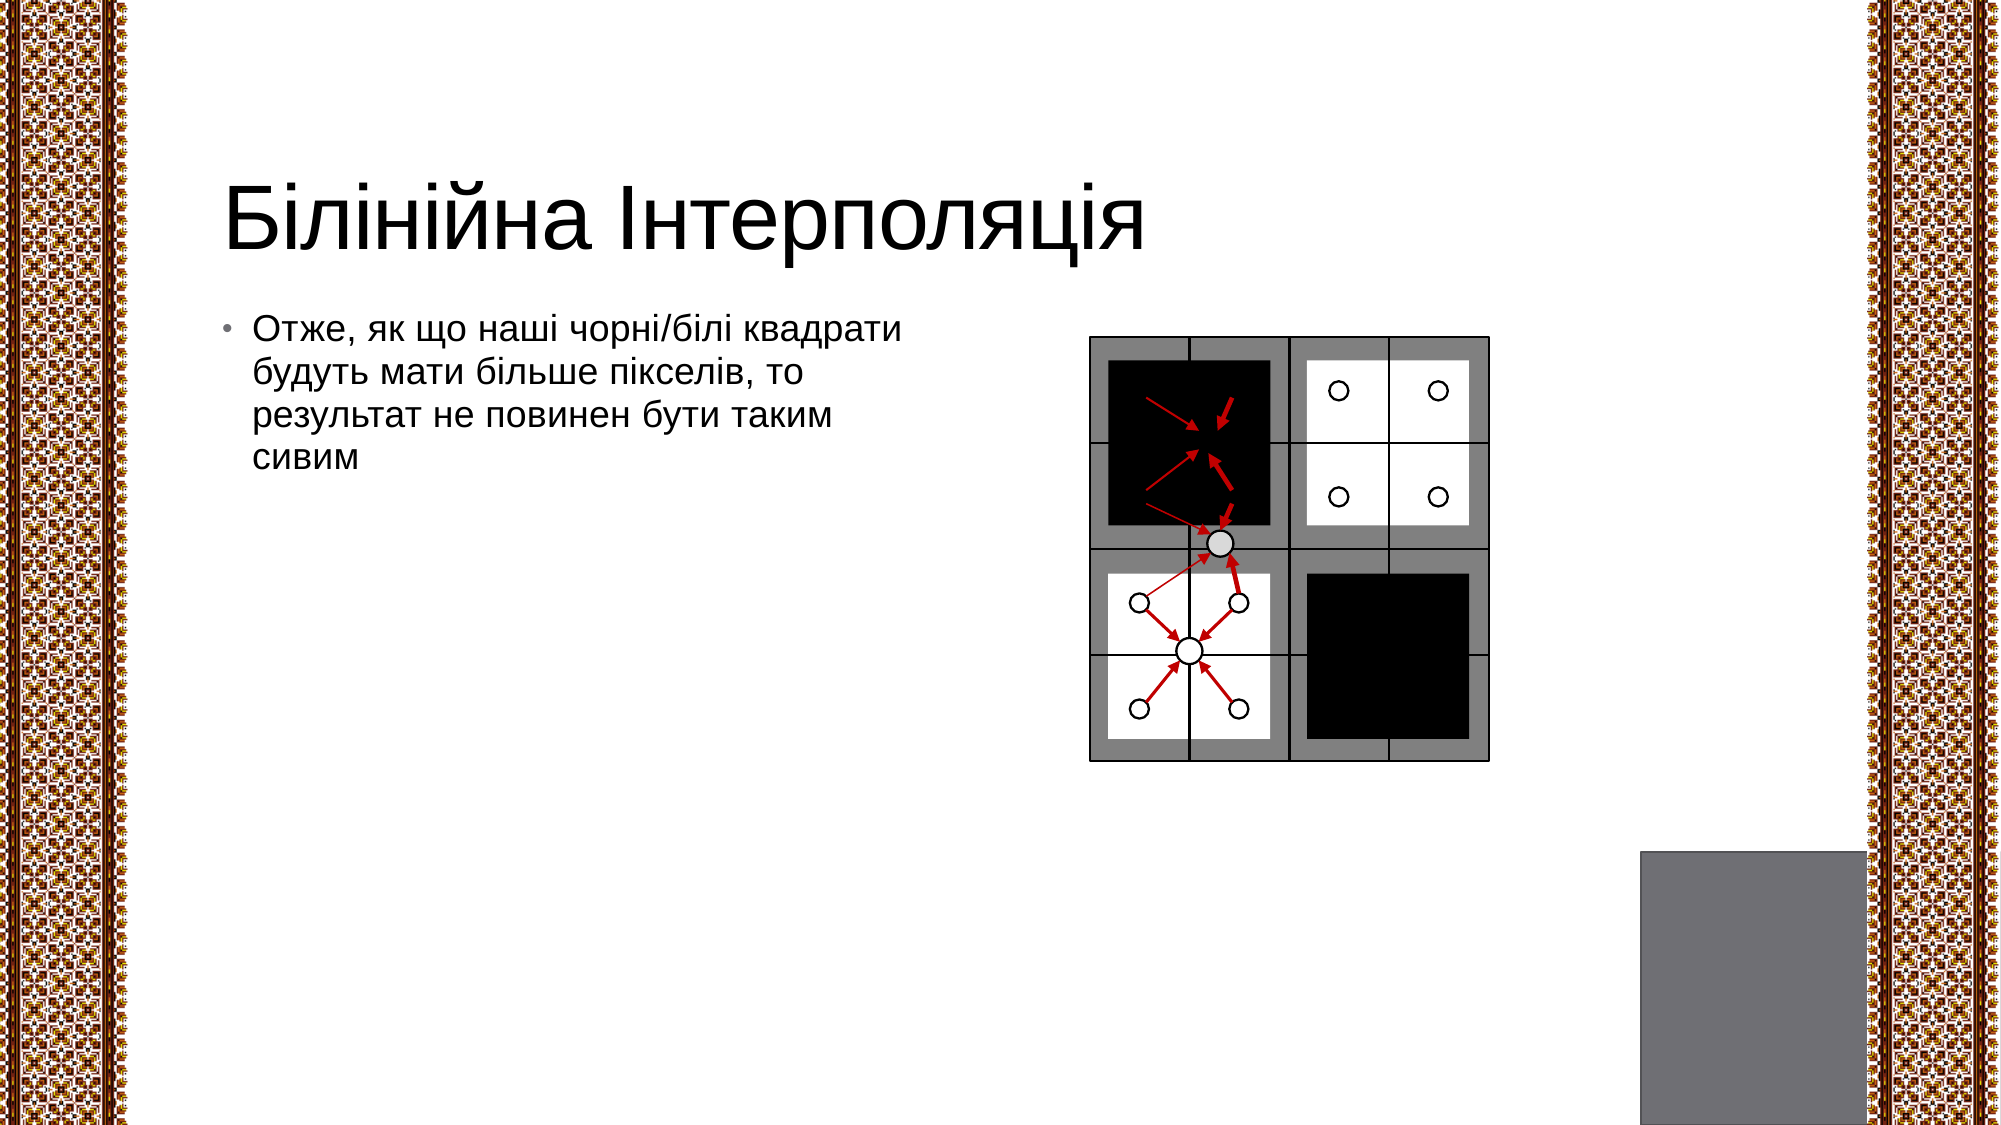

# Білінійна Інтерполяція
Oтже, як що наші чорні/білі квадрати будуть мати більше пікселів, то результат не повинен бути таким сивим